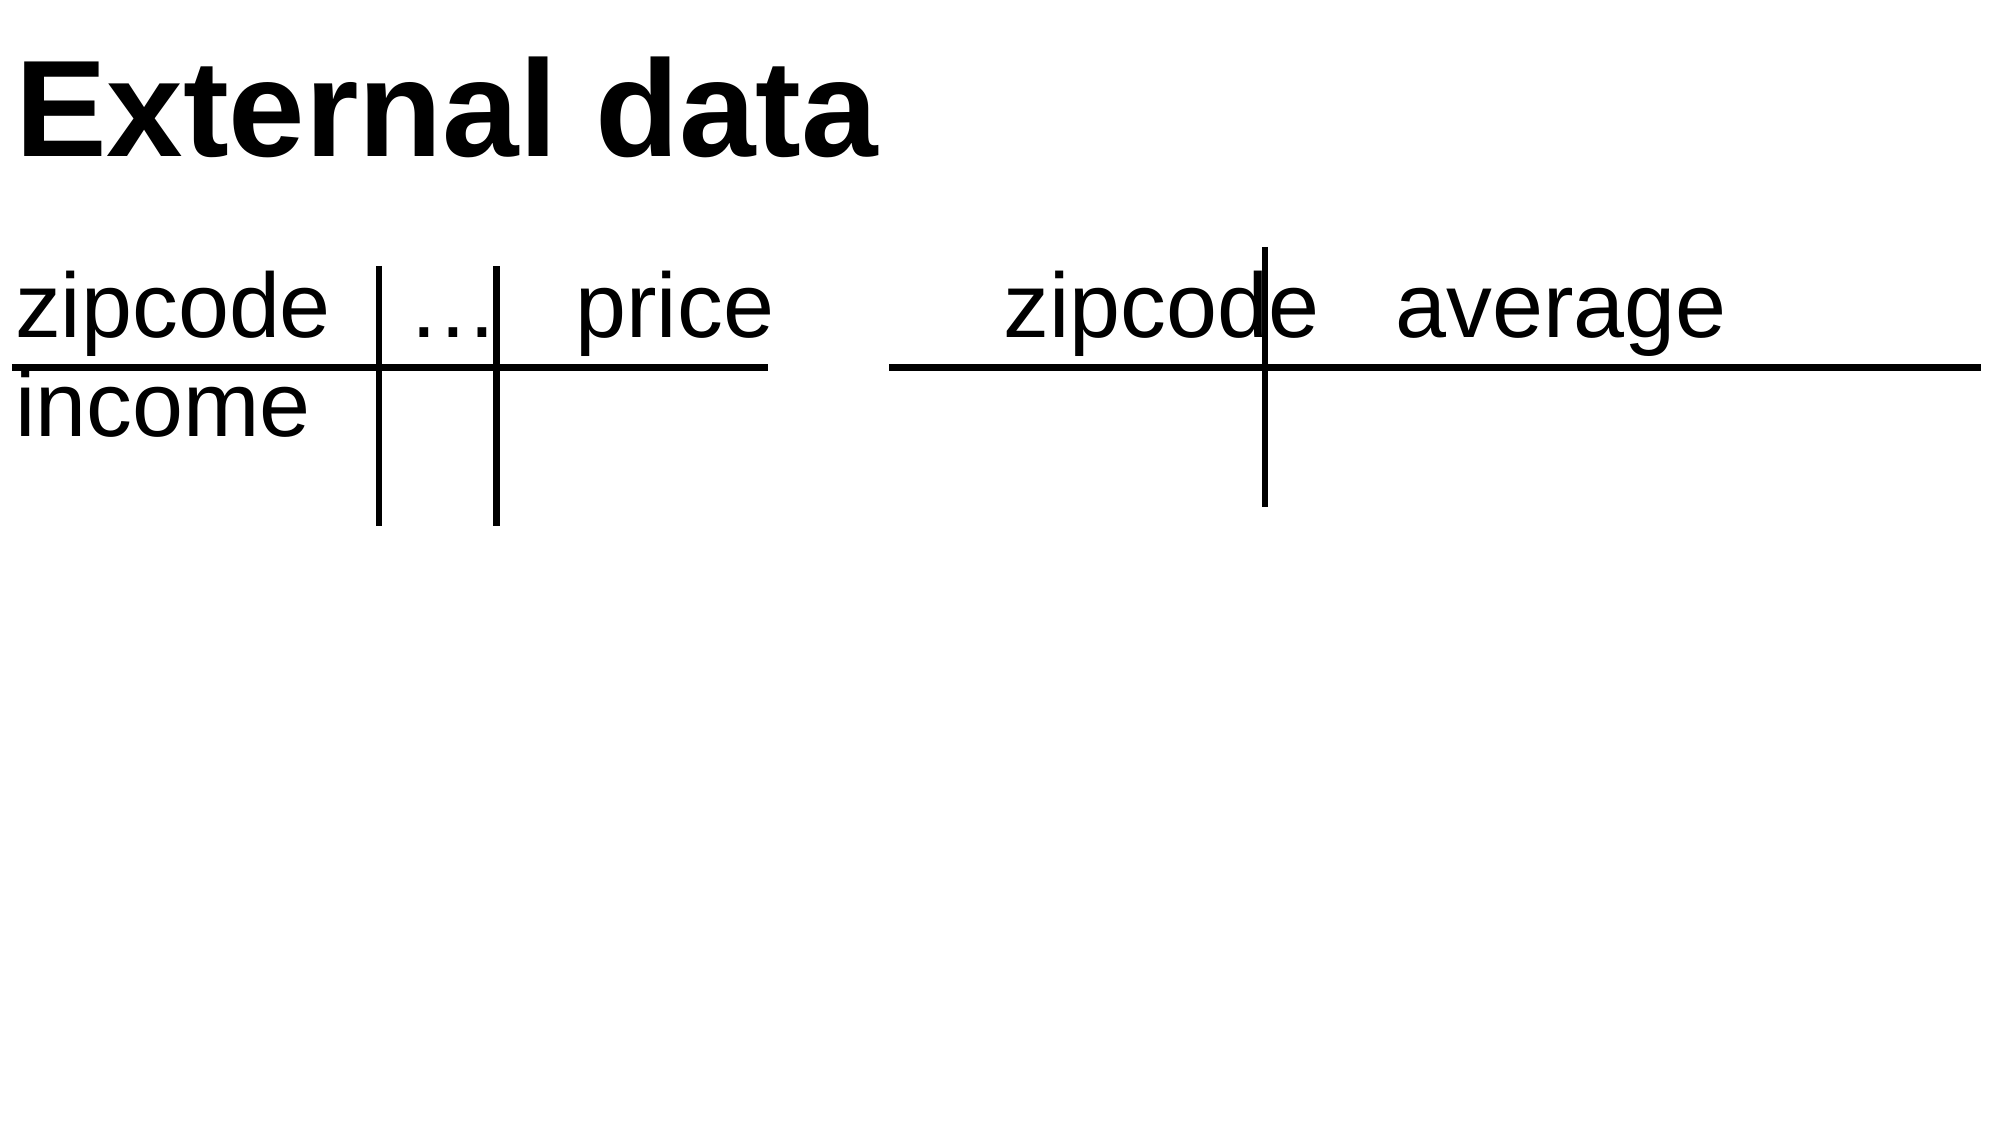

# External data
zipcode   …   price         zipcode   average income